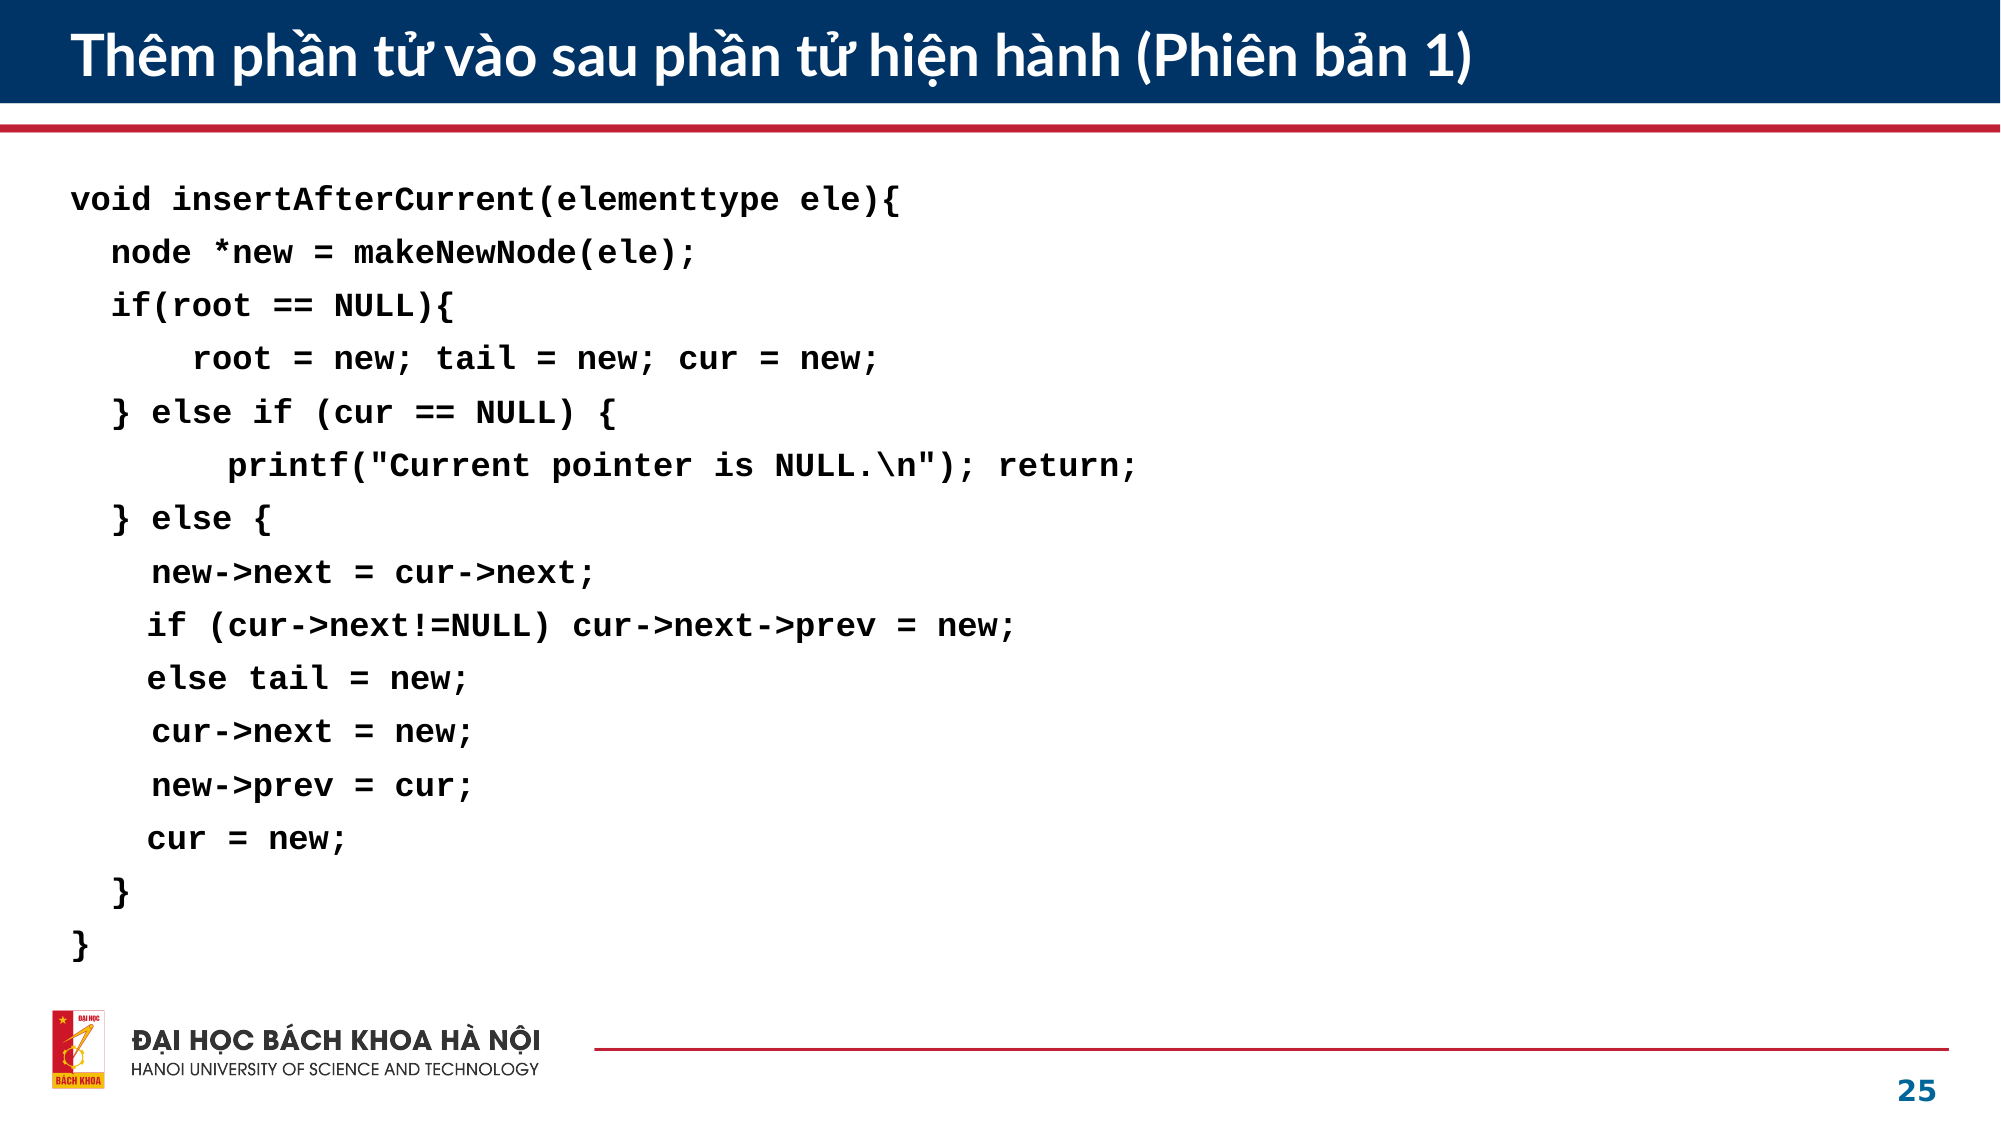

# Thêm phần tử vào sau phần tử hiện hành (Phiên bản 1)
void insertAfterCurrent(elementtype ele){
  node *new = makeNewNode(ele);
  if(root == NULL){
      root = new; tail = new; cur = new;
  } else if (cur == NULL) {
  	printf("Current pointer is NULL.\n"); return;
  } else {
    new->next = cur->next;
	  if (cur->next!=NULL) cur->next->prev = new;
	  else tail = new;
    cur->next = new;
    new->prev = cur;
	  cur = new;
  }
}
25